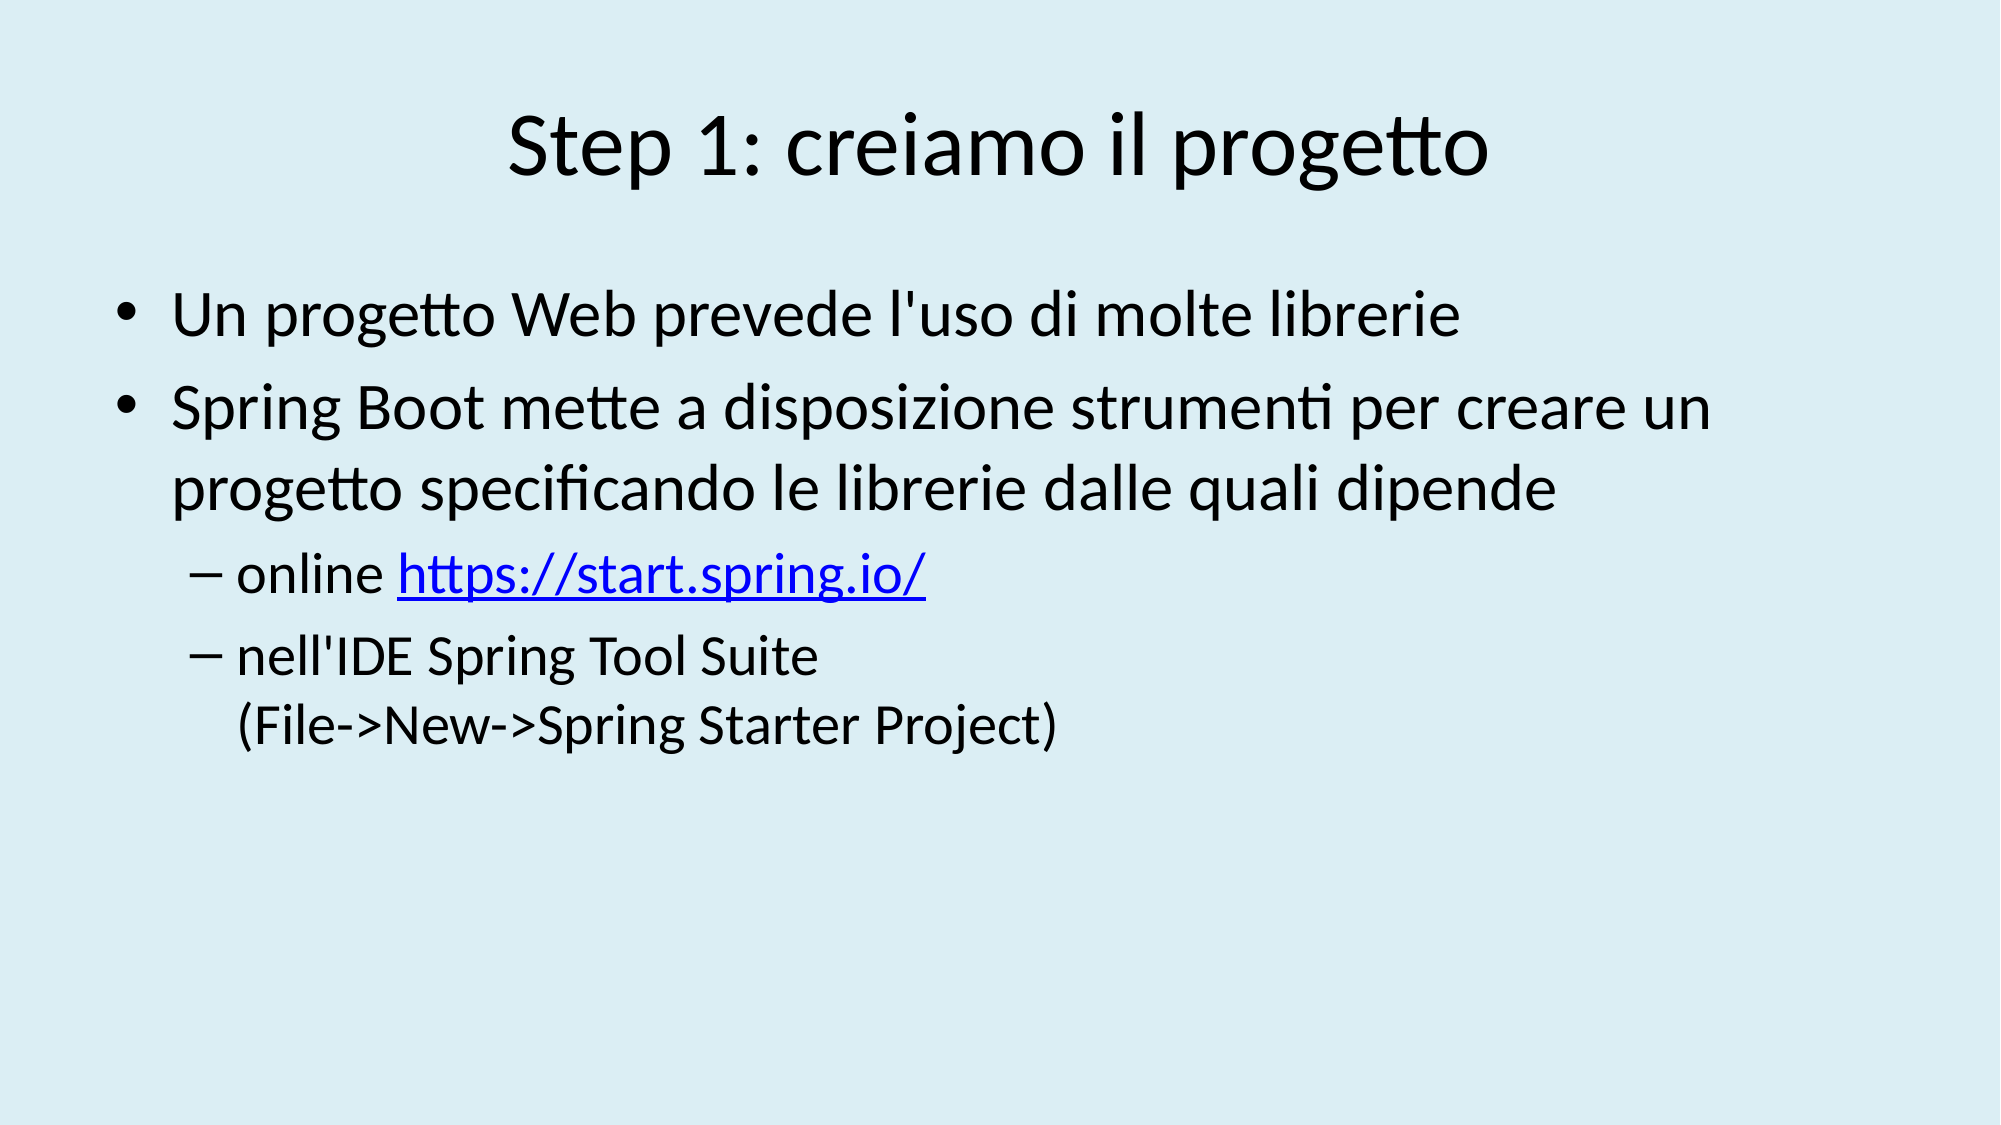

# Step 1: creiamo il progetto
Un progetto Web prevede l'uso di molte librerie
Spring Boot mette a disposizione strumenti per creare un progetto specificando le librerie dalle quali dipende
online https://start.spring.io/
nell'IDE Spring Tool Suite
(File->New->Spring Starter Project)